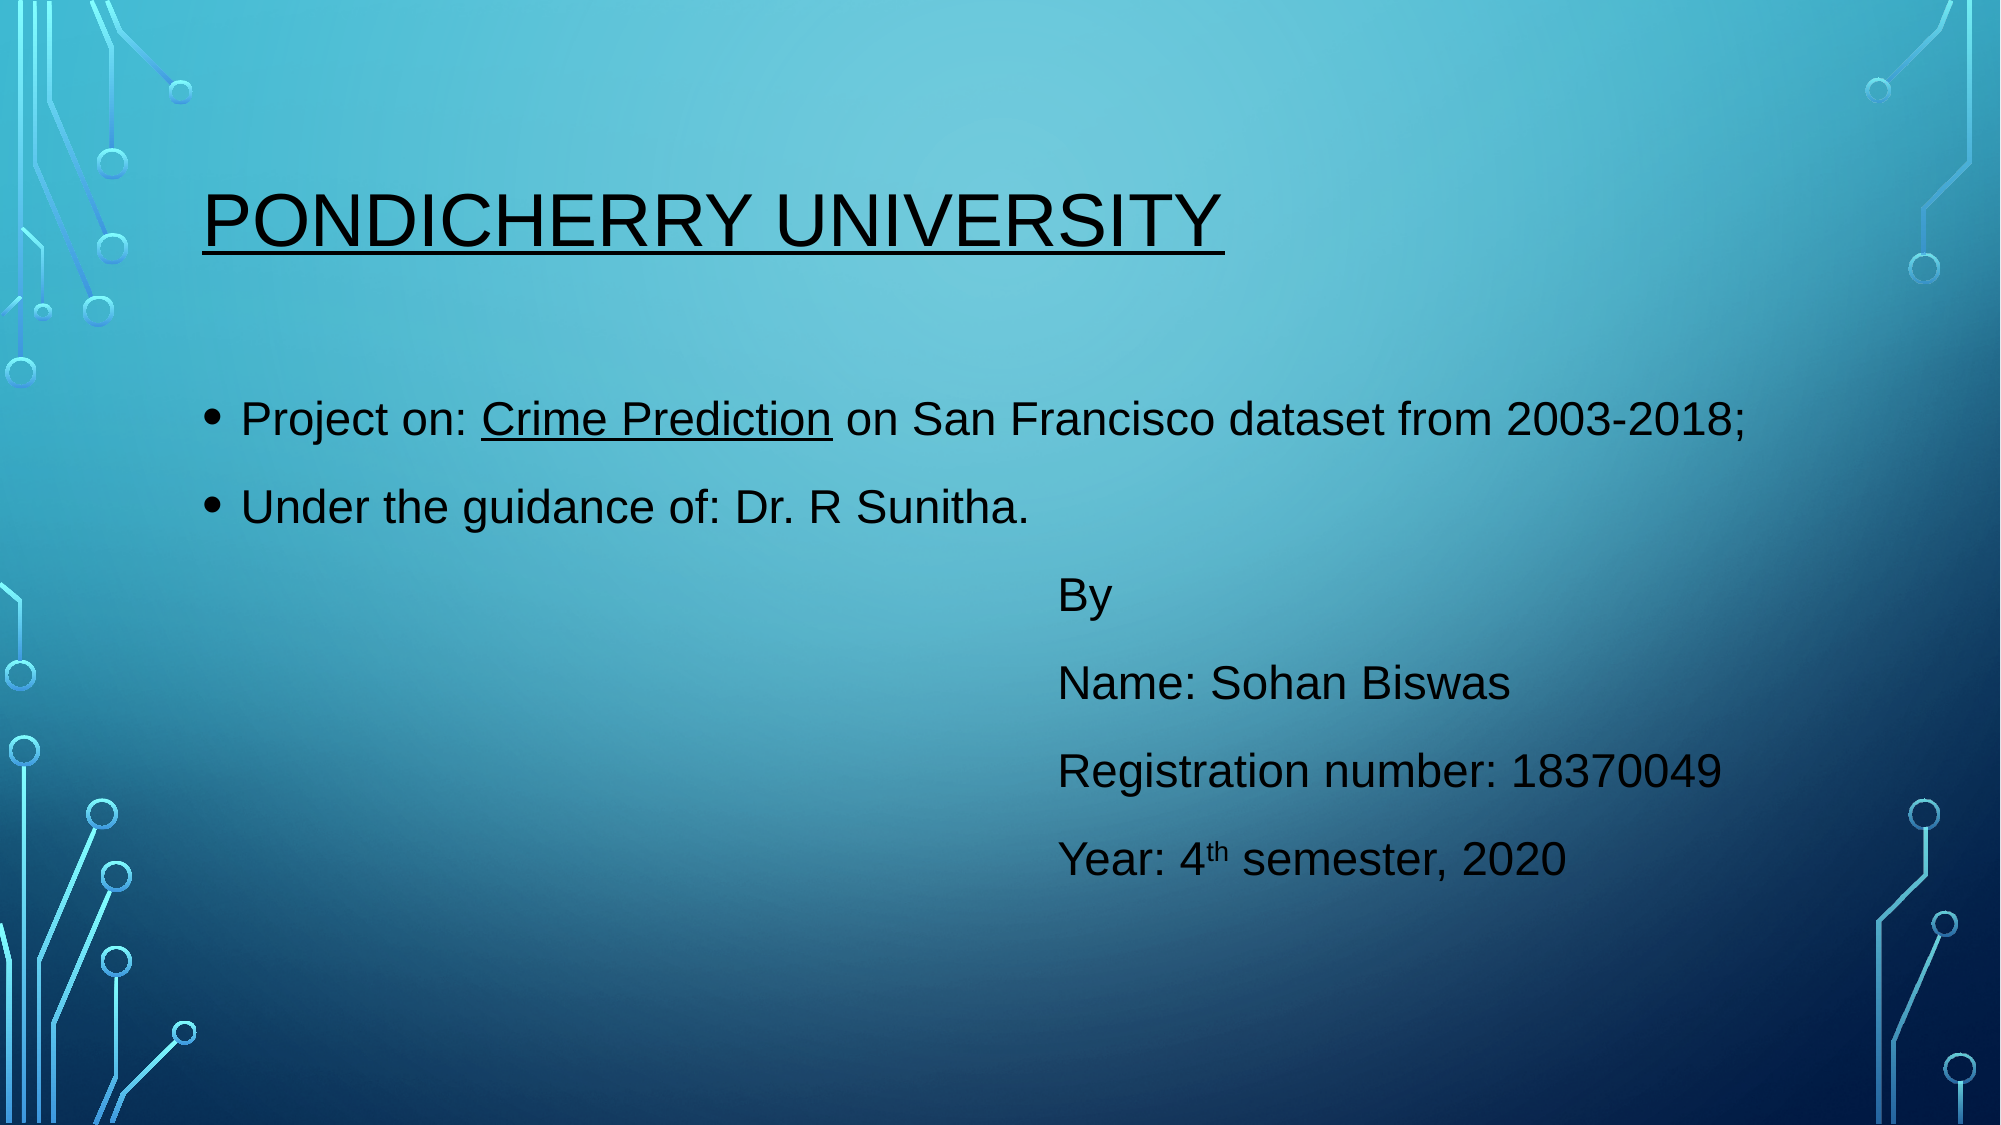

# Pondicherry university
Project on: Crime Prediction on San Francisco dataset from 2003-2018;
Under the guidance of: Dr. R Sunitha.
						By
						Name: Sohan Biswas
						Registration number: 18370049
						Year: 4th semester, 2020